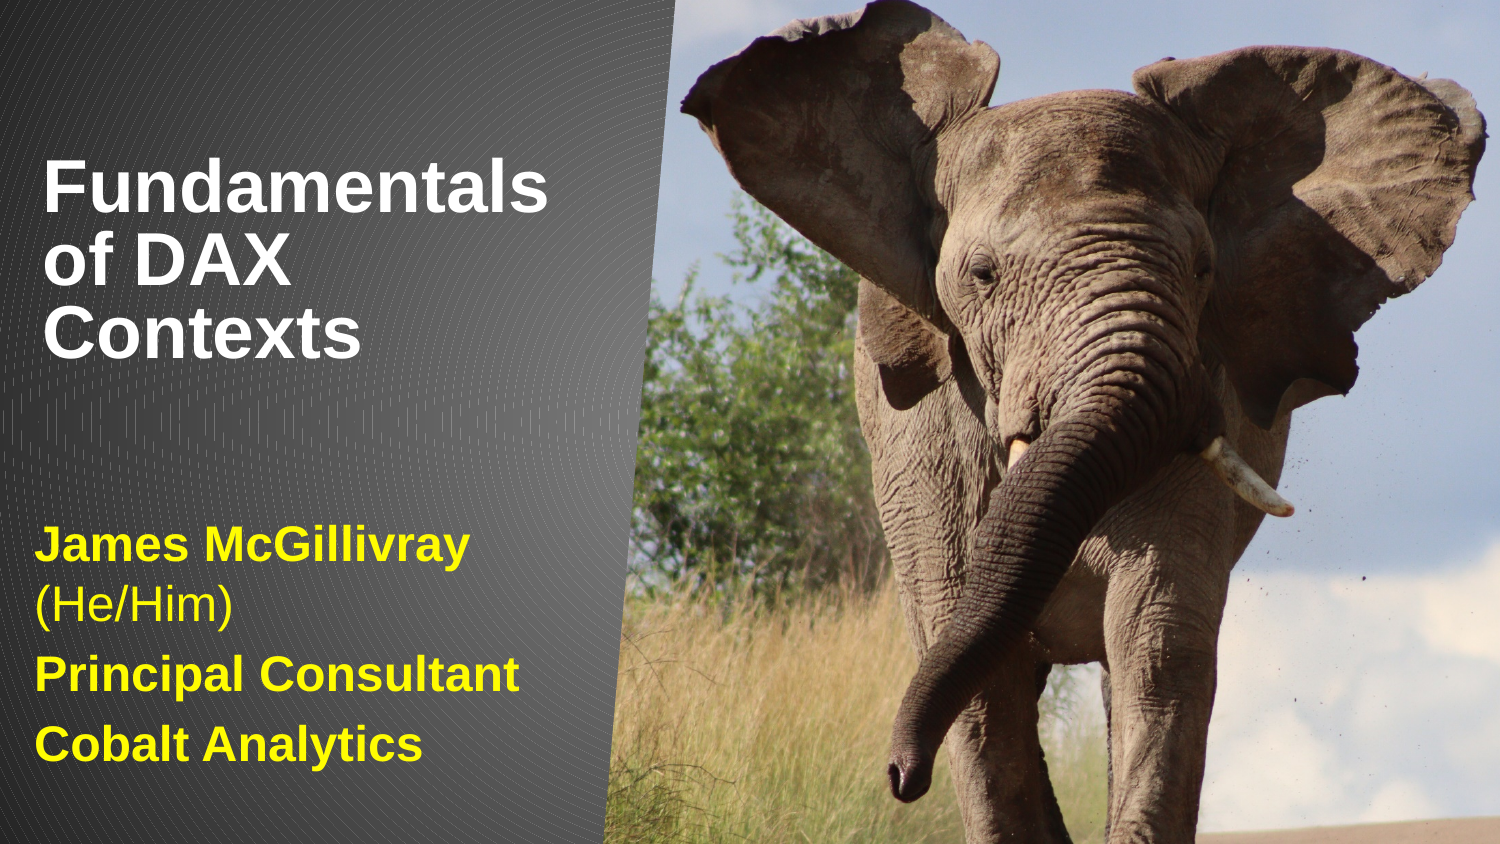

# Fundamentals of DAX Contexts
James McGillivray (He/Him)
Principal Consultant
Cobalt Analytics